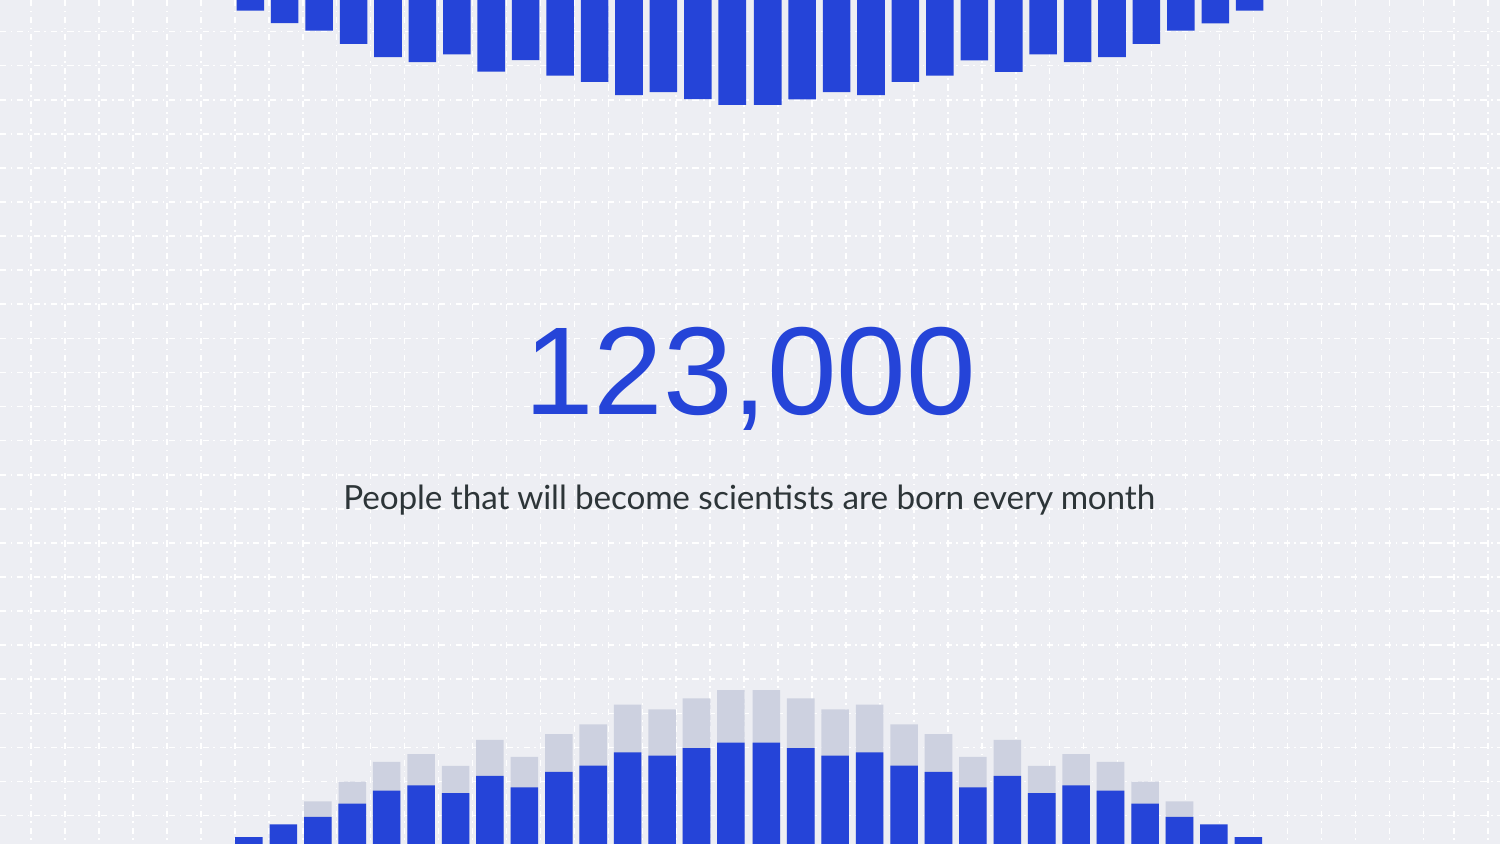

# 123,000
People that will become scientists are born every month